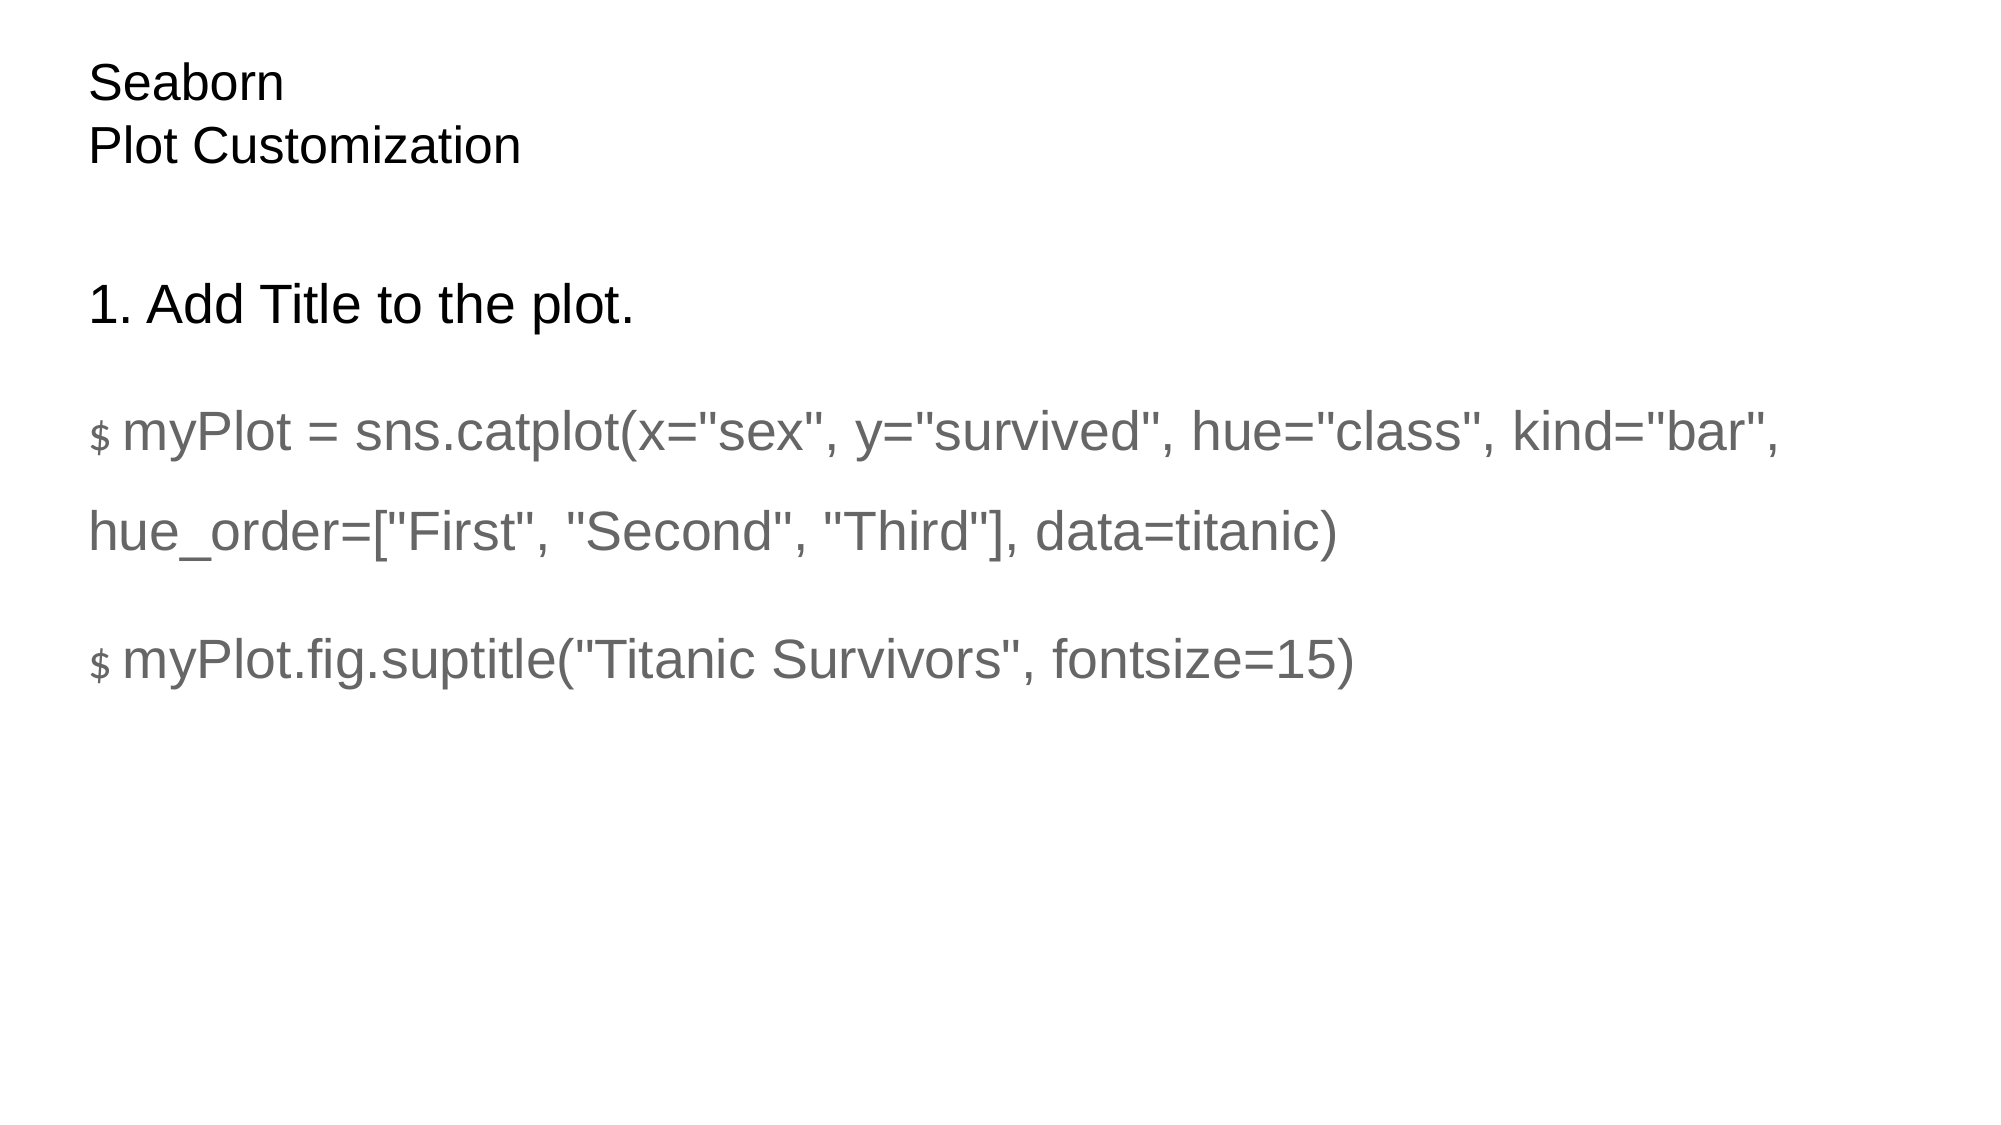

# Seaborn
Plot Customization
1. Add Title to the plot.
$ myPlot = sns.catplot(x="sex", y="survived", hue="class", kind="bar", hue_order=["First", "Second", "Third"], data=titanic)
$ myPlot.fig.suptitle("Titanic Survivors", fontsize=15)